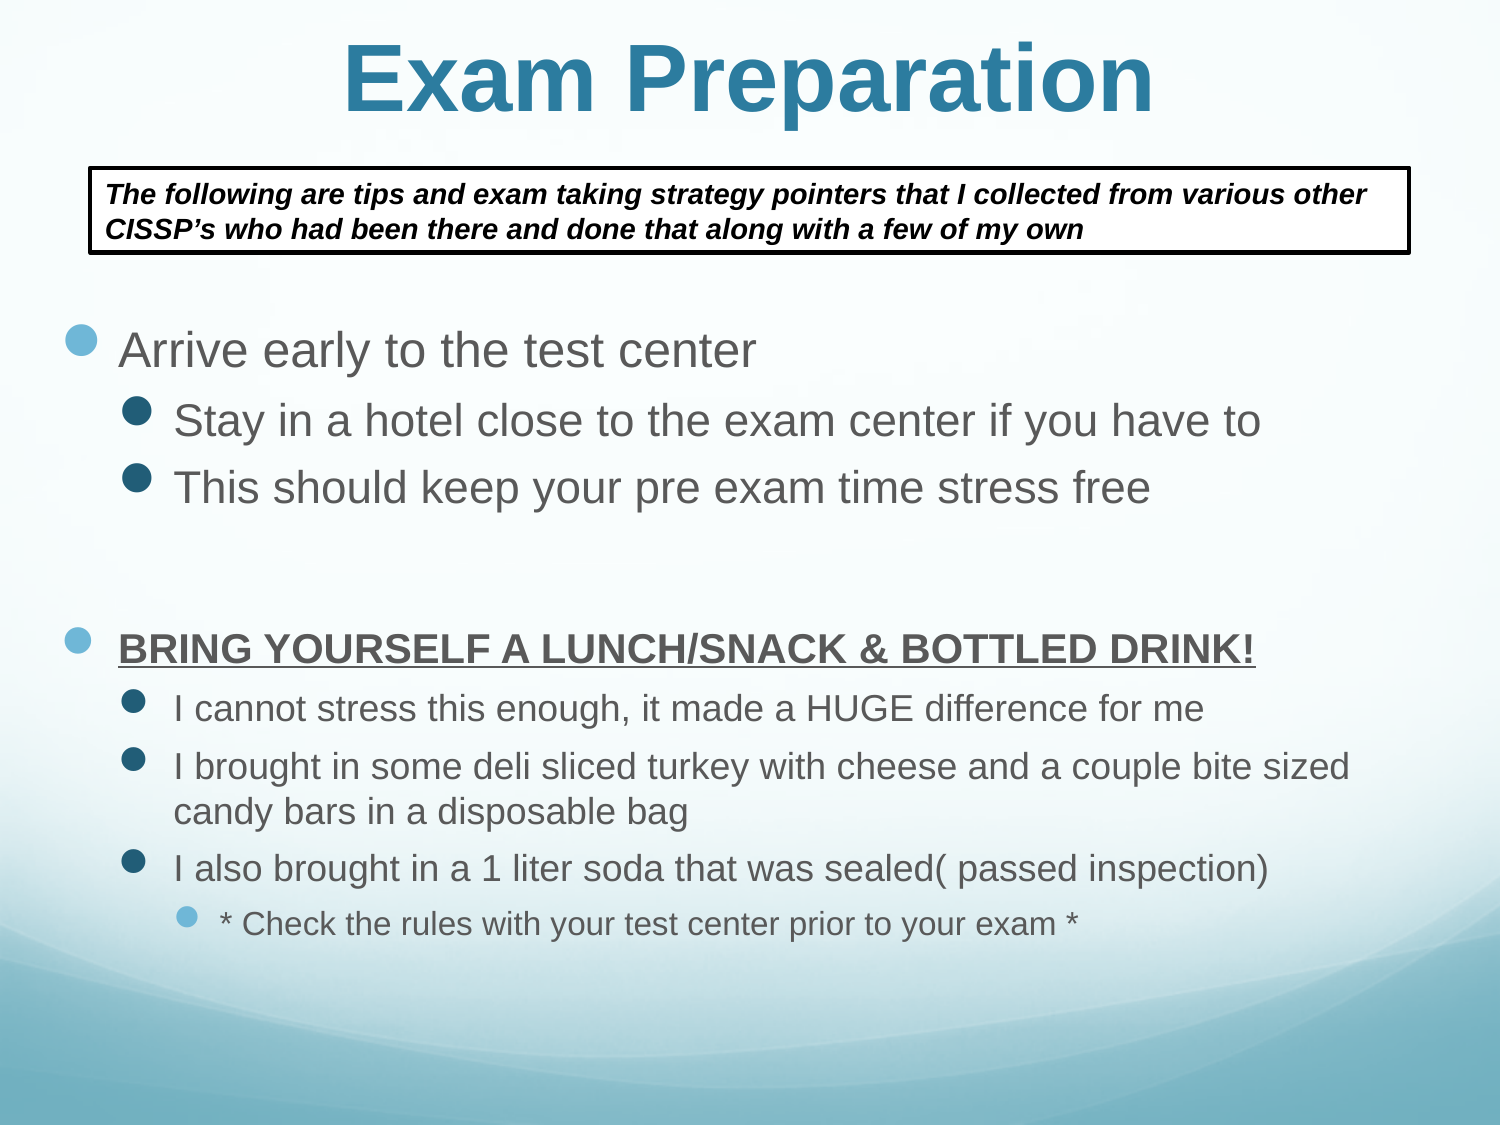

# Exam Preparation
The following are tips and exam taking strategy pointers that I collected from various other CISSP’s who had been there and done that along with a few of my own
Arrive early to the test center
Stay in a hotel close to the exam center if you have to
This should keep your pre exam time stress free

BRING YOURSELF A LUNCH/SNACK & BOTTLED DRINK!
I cannot stress this enough, it made a HUGE difference for me
I brought in some deli sliced turkey with cheese and a couple bite sized candy bars in a disposable bag
I also brought in a 1 liter soda that was sealed( passed inspection)
* Check the rules with your test center prior to your exam *